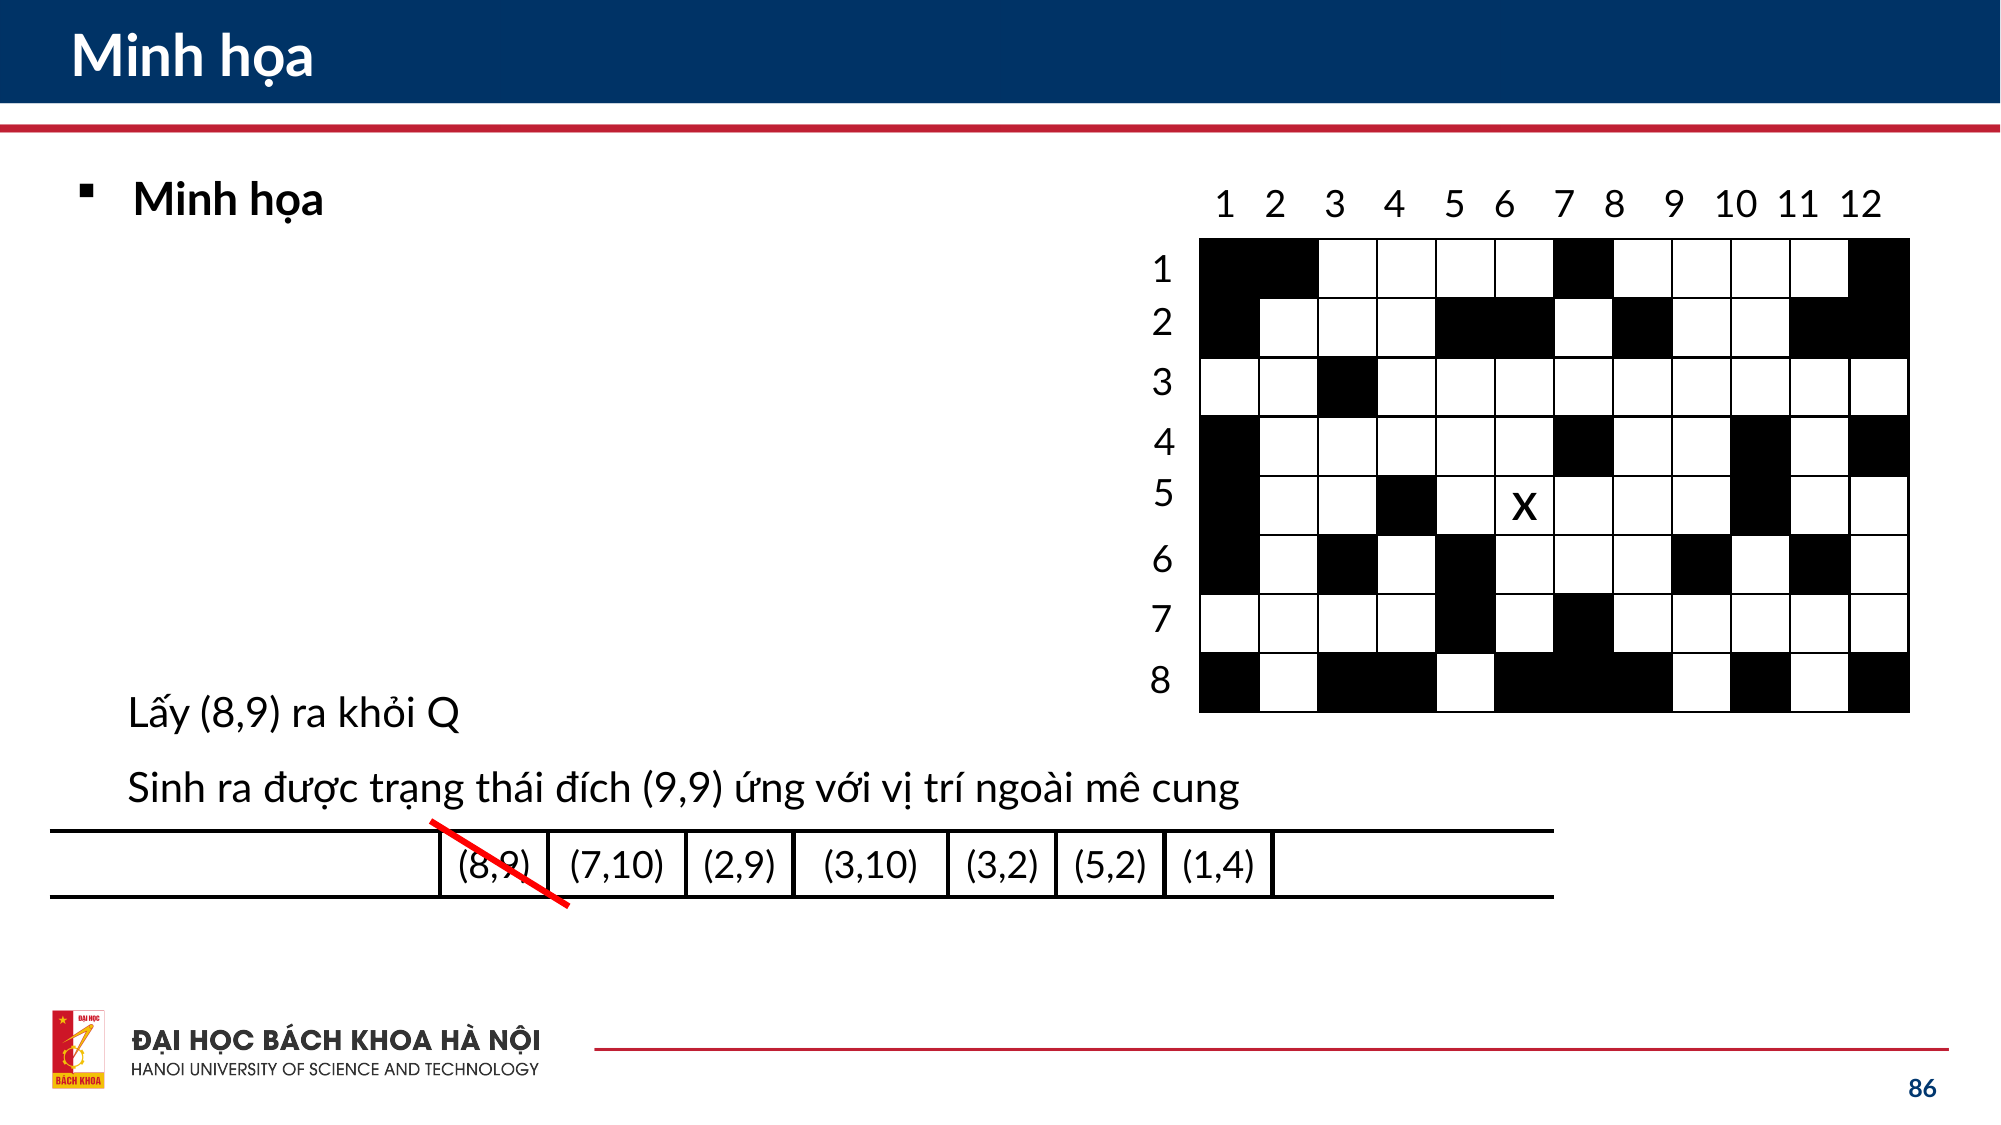

# Minh họa
Minh họa
     1   2    3    4    5   6    7   8    9   10  11  12

1

2

3

4

5

X

6

7

8

Lấy (8,9) ra khỏi Q
Sinh ra được trạng thái đích (9,9) ứng với vị trí ngoài mê cung
(8,9)
(7,10)
(2,9)
(3,10)
(3,2)
(5,2)
(1,4)
86